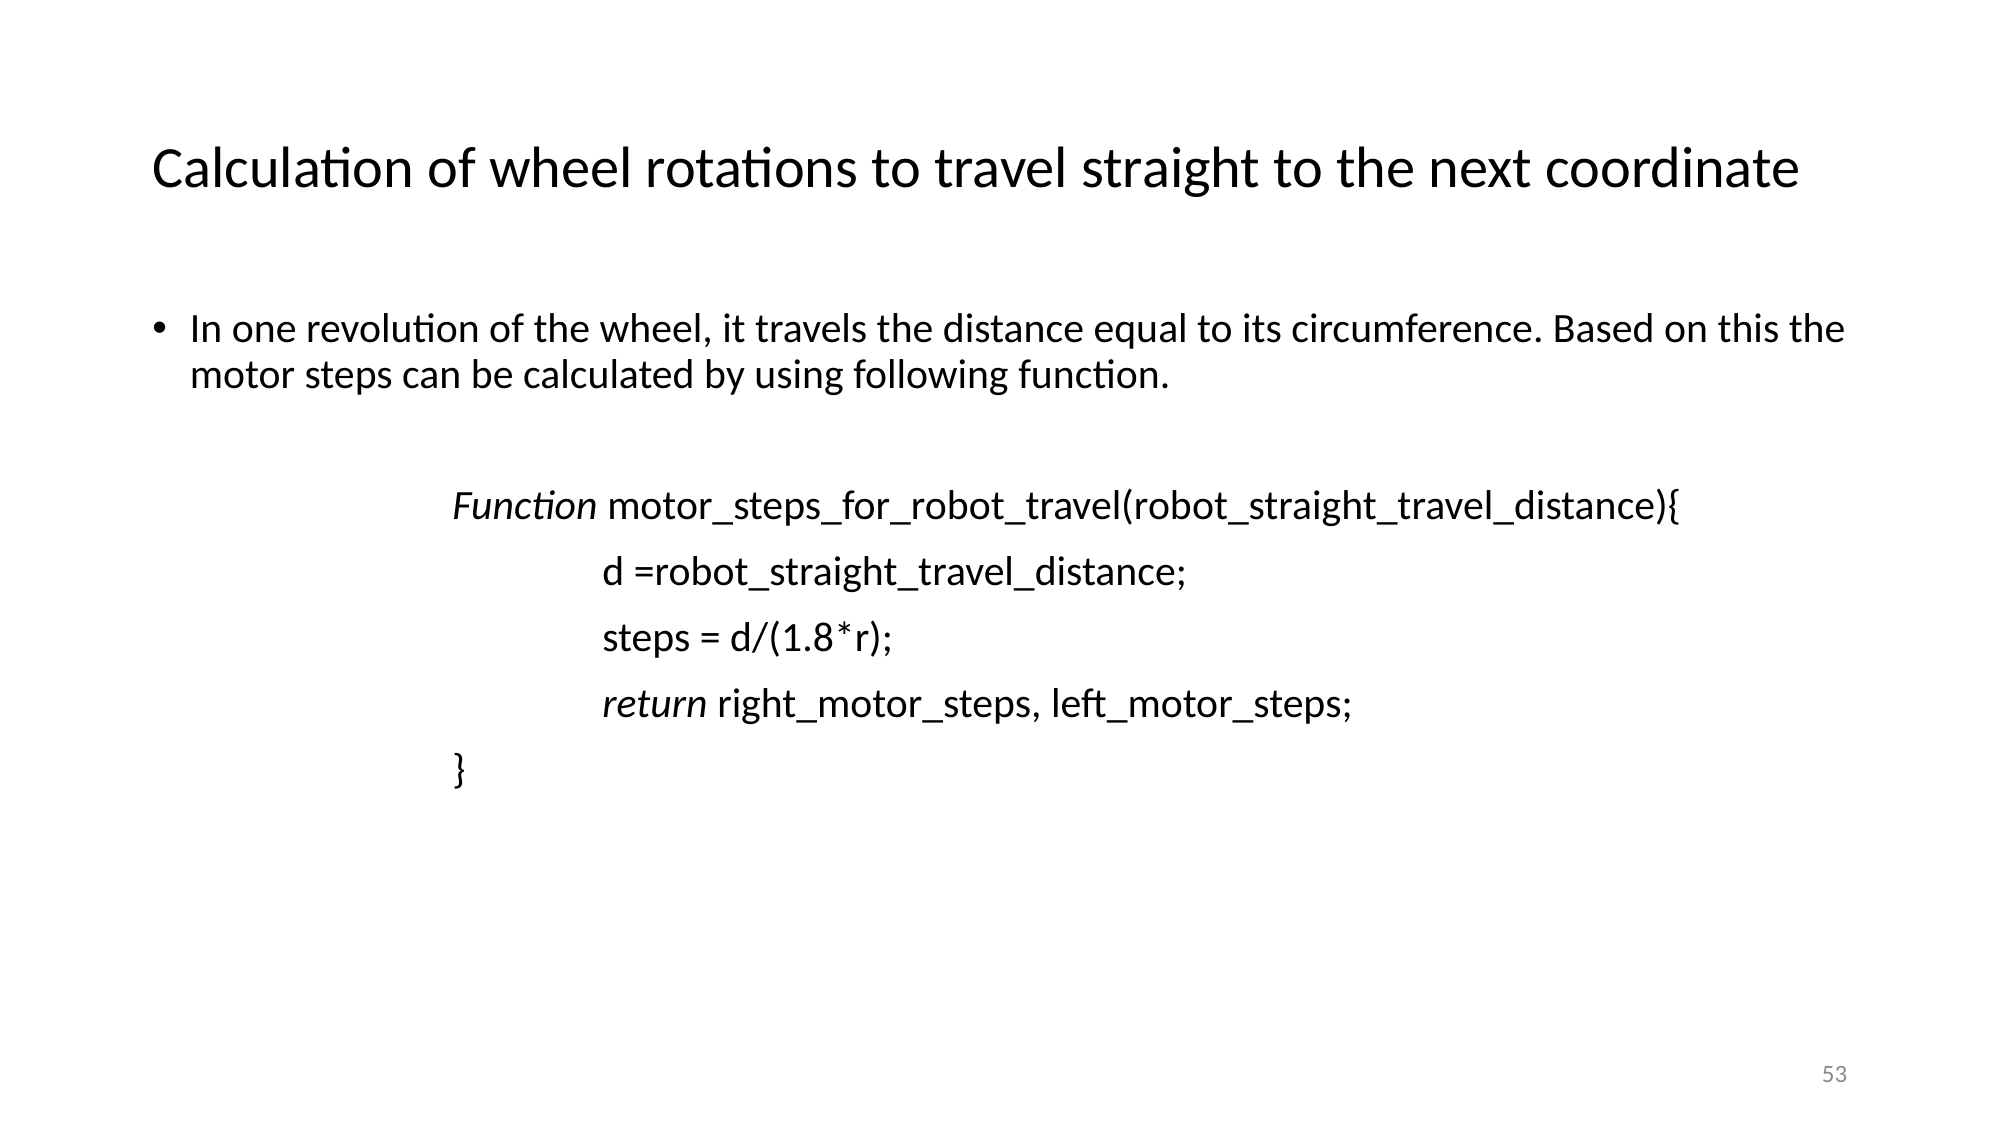

# Calculation of wheel rotations to travel straight to the next coordinate
In one revolution of the wheel, it travels the distance equal to its circumference. Based on this the motor steps can be calculated by using following function.

		Function motor_steps_for_robot_travel(robot_straight_travel_distance){
			d =robot_straight_travel_distance;
			steps = d/(1.8*r);
			return right_motor_steps, left_motor_steps;
		}
53